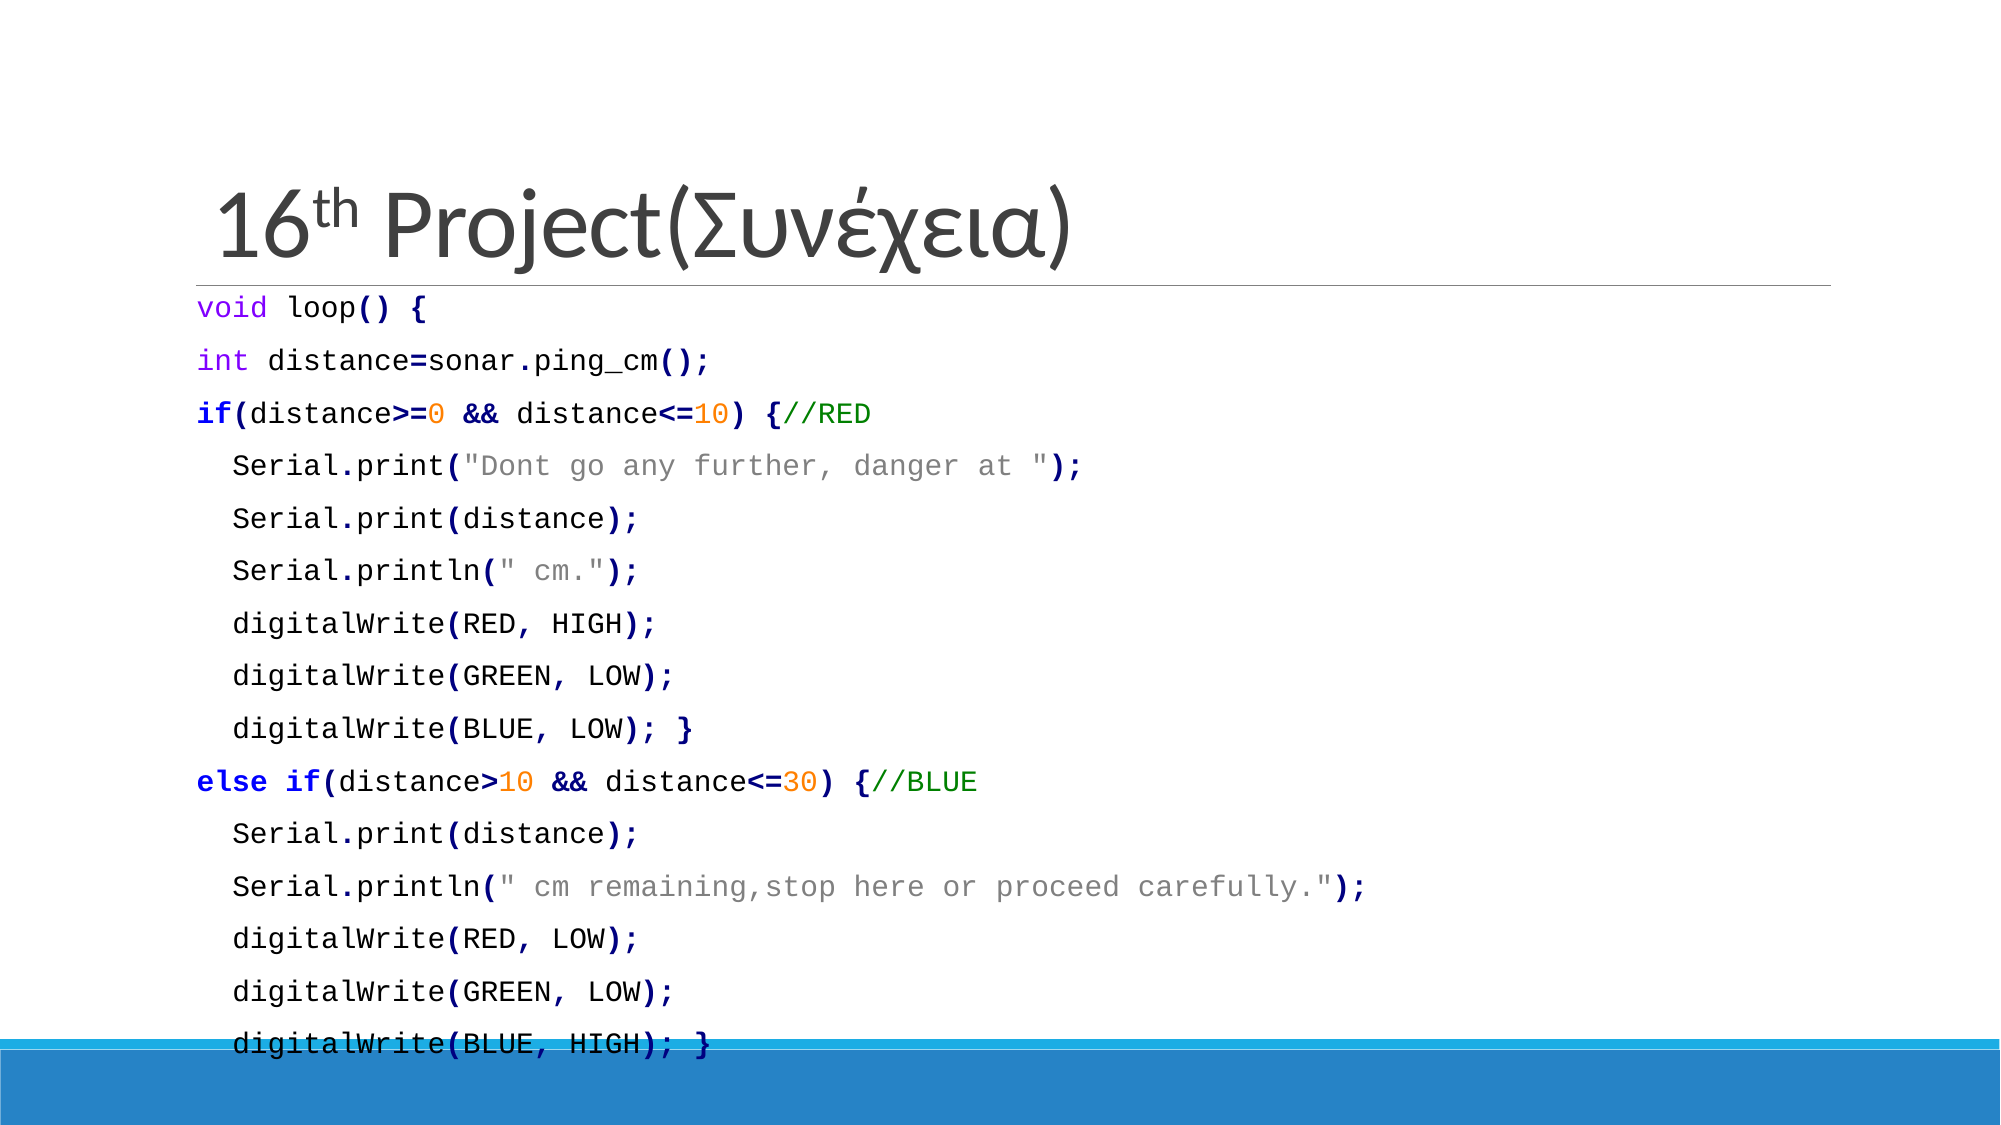

# 16th Project(Συνέχεια)
void loop() {
int distance=sonar.ping_cm();
if(distance>=0 && distance<=10) {//RED
  Serial.print("Dont go any further, danger at ");
  Serial.print(distance);
  Serial.println(" cm.");
  digitalWrite(RED, HIGH);
  digitalWrite(GREEN, LOW);
  digitalWrite(BLUE, LOW); }
else if(distance>10 && distance<=30) {//BLUE
  Serial.print(distance);
  Serial.println(" cm remaining,stop here or proceed carefully.");
  digitalWrite(RED, LOW);
  digitalWrite(GREEN, LOW);
  digitalWrite(BLUE, HIGH); }